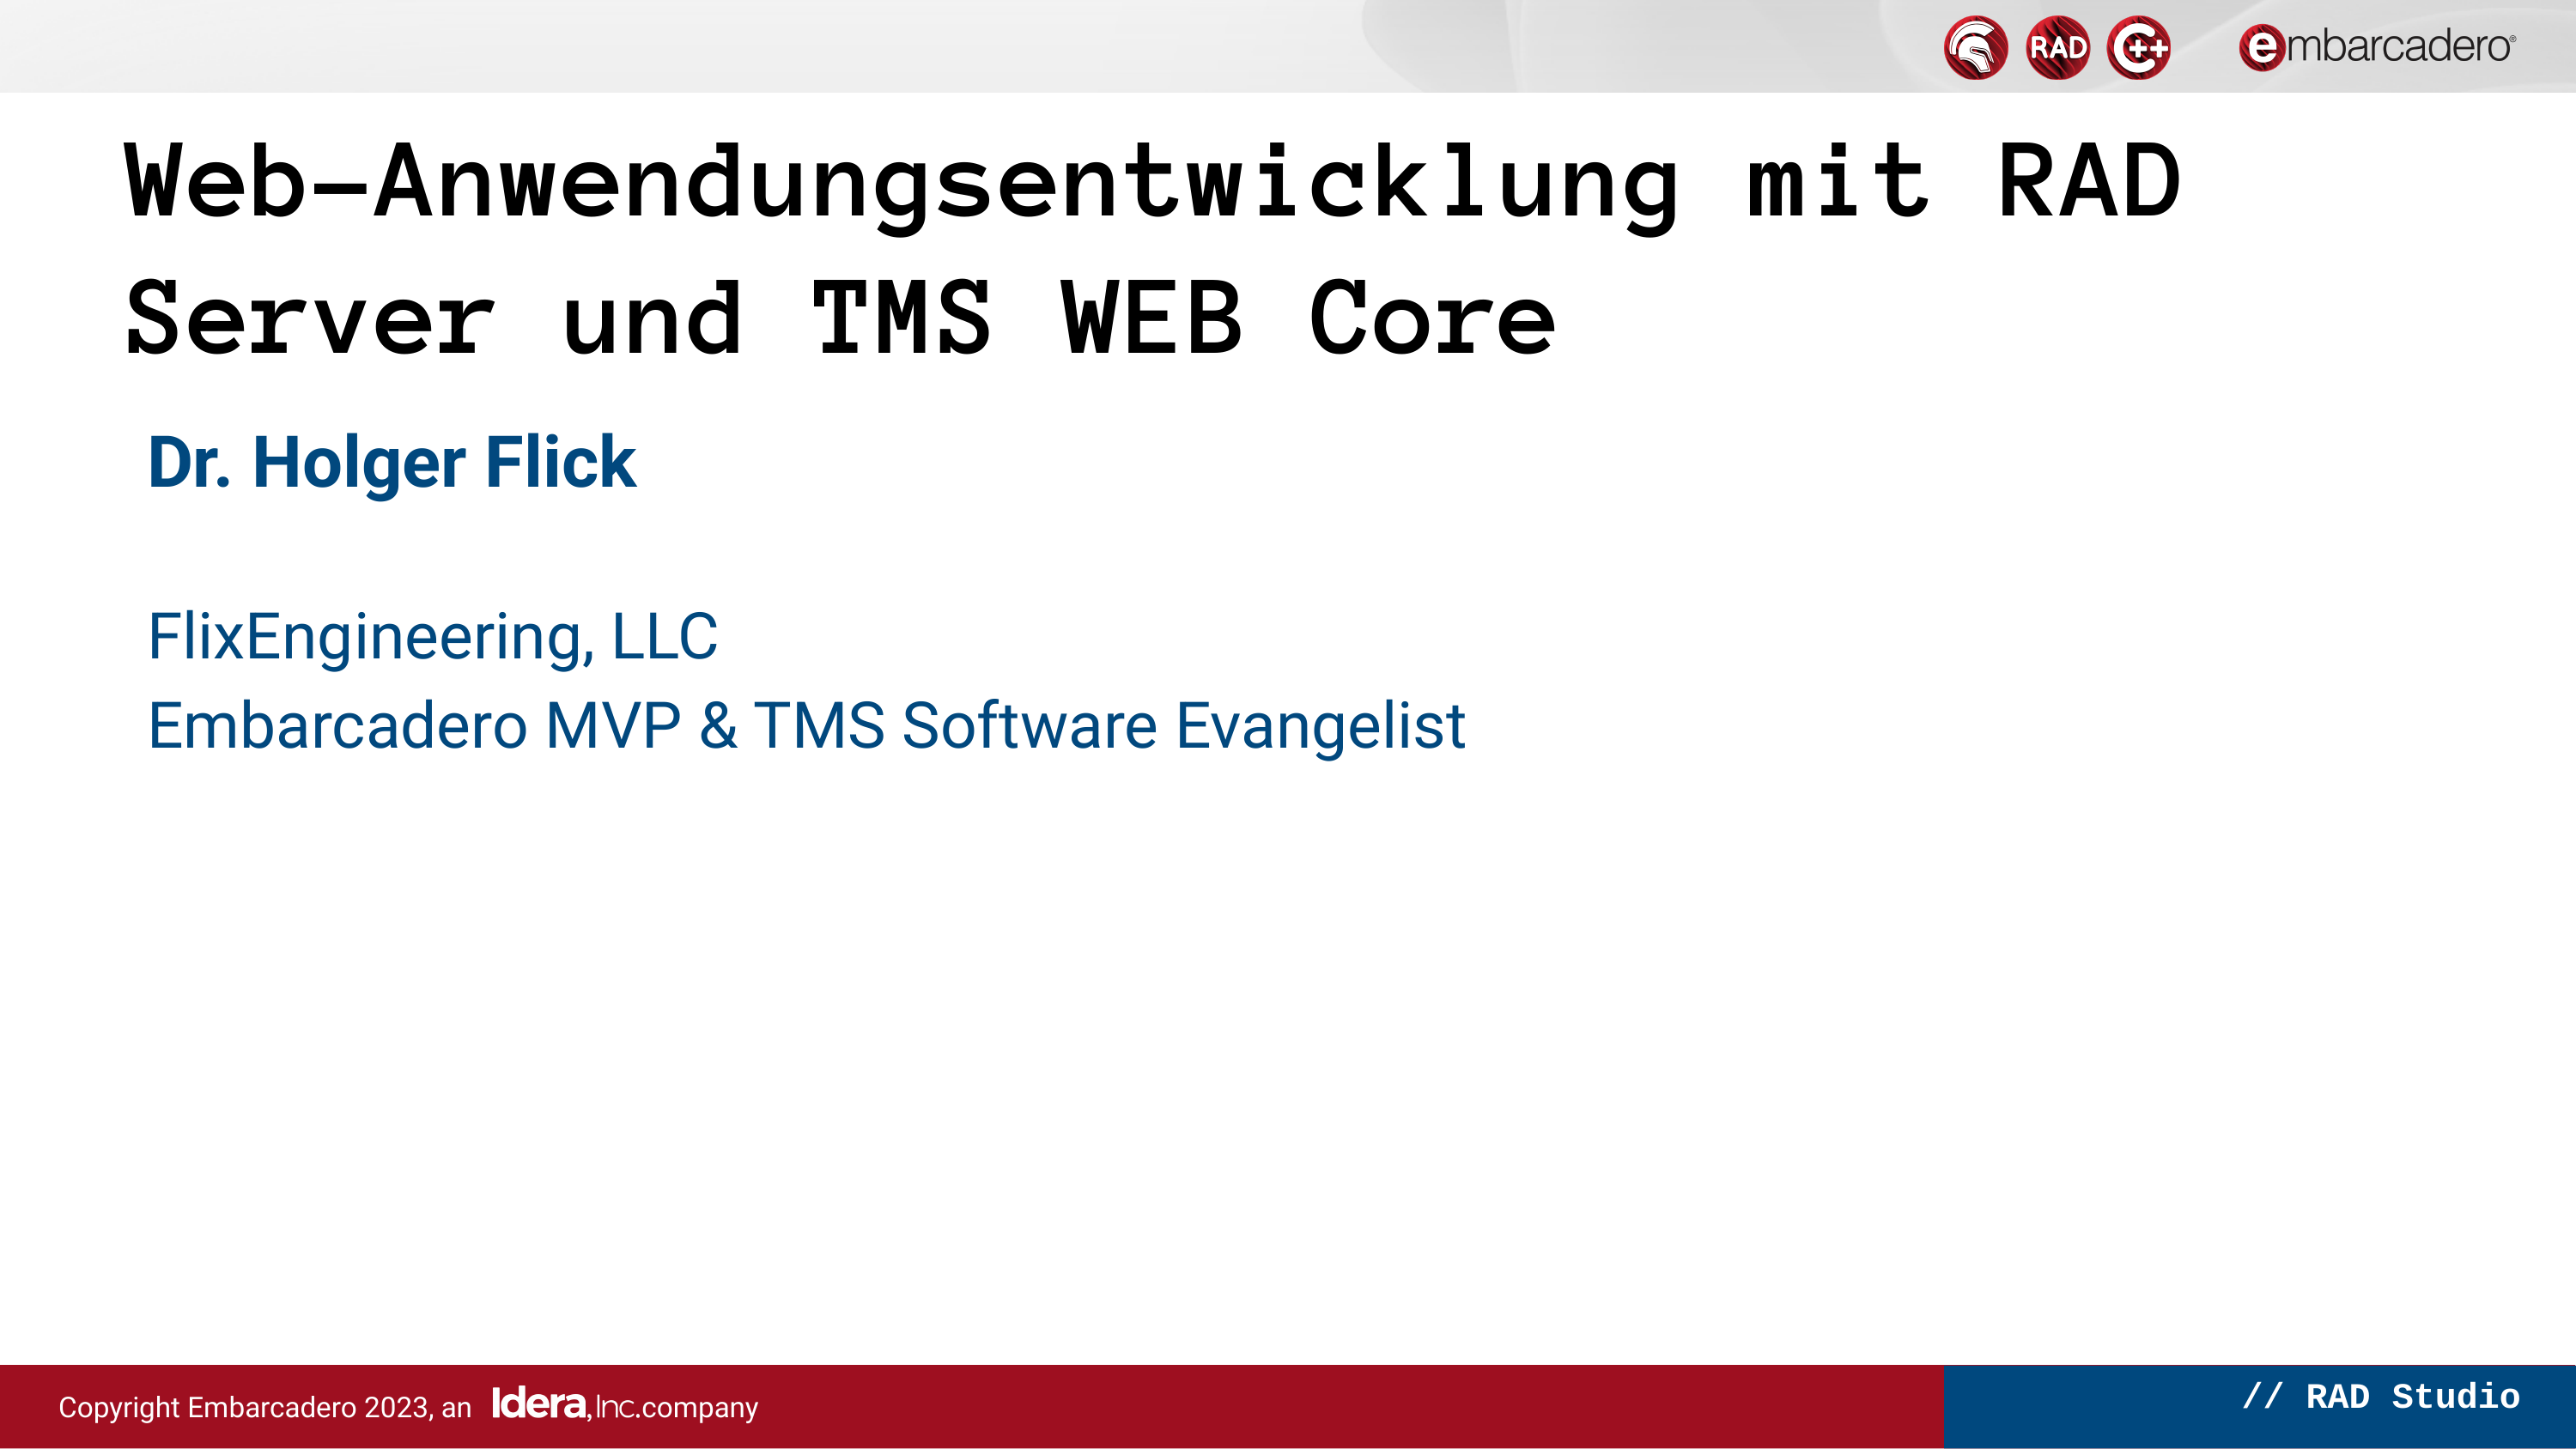

# Web-Anwendungsentwicklung mit RAD Server und TMS WEB Core
Dr. Holger Flick
FlixEngineering, LLC
Embarcadero MVP & TMS Software Evangelist